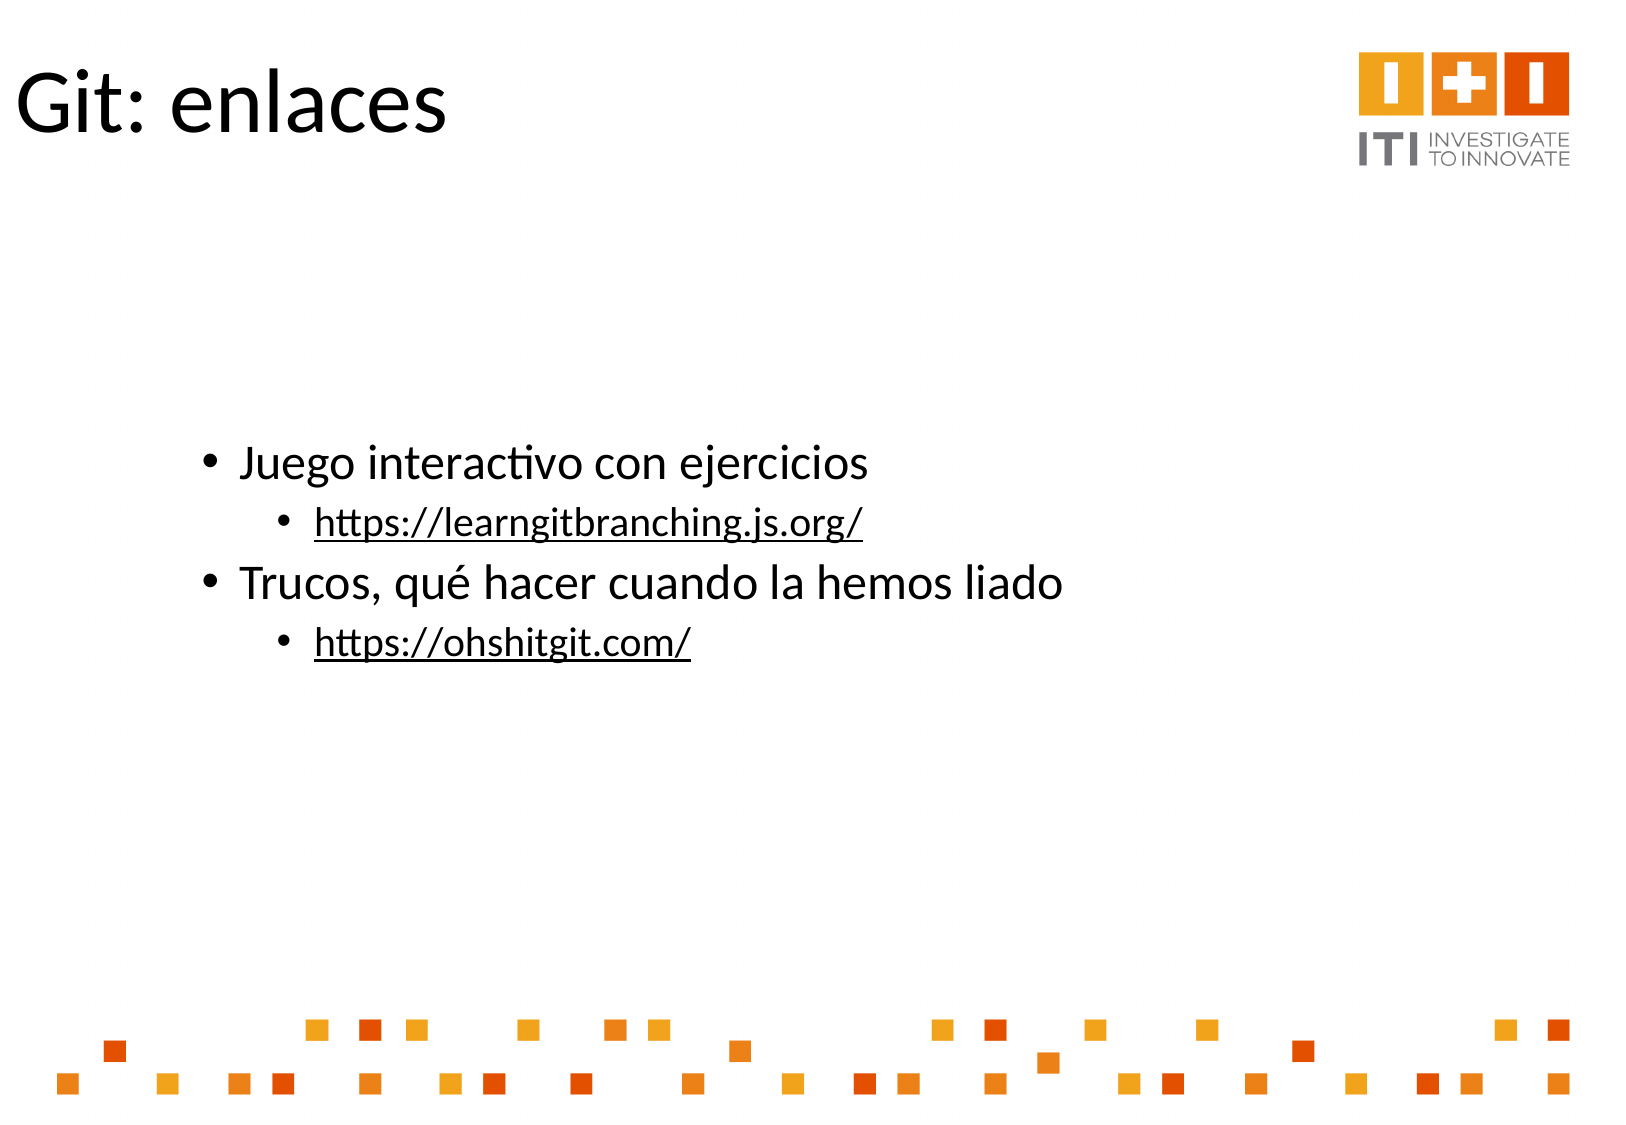

# Git: enlaces

Juego interactivo con ejercicios
https://learngitbranching.js.org/
Trucos, qué hacer cuando la hemos liado
https://ohshitgit.com/